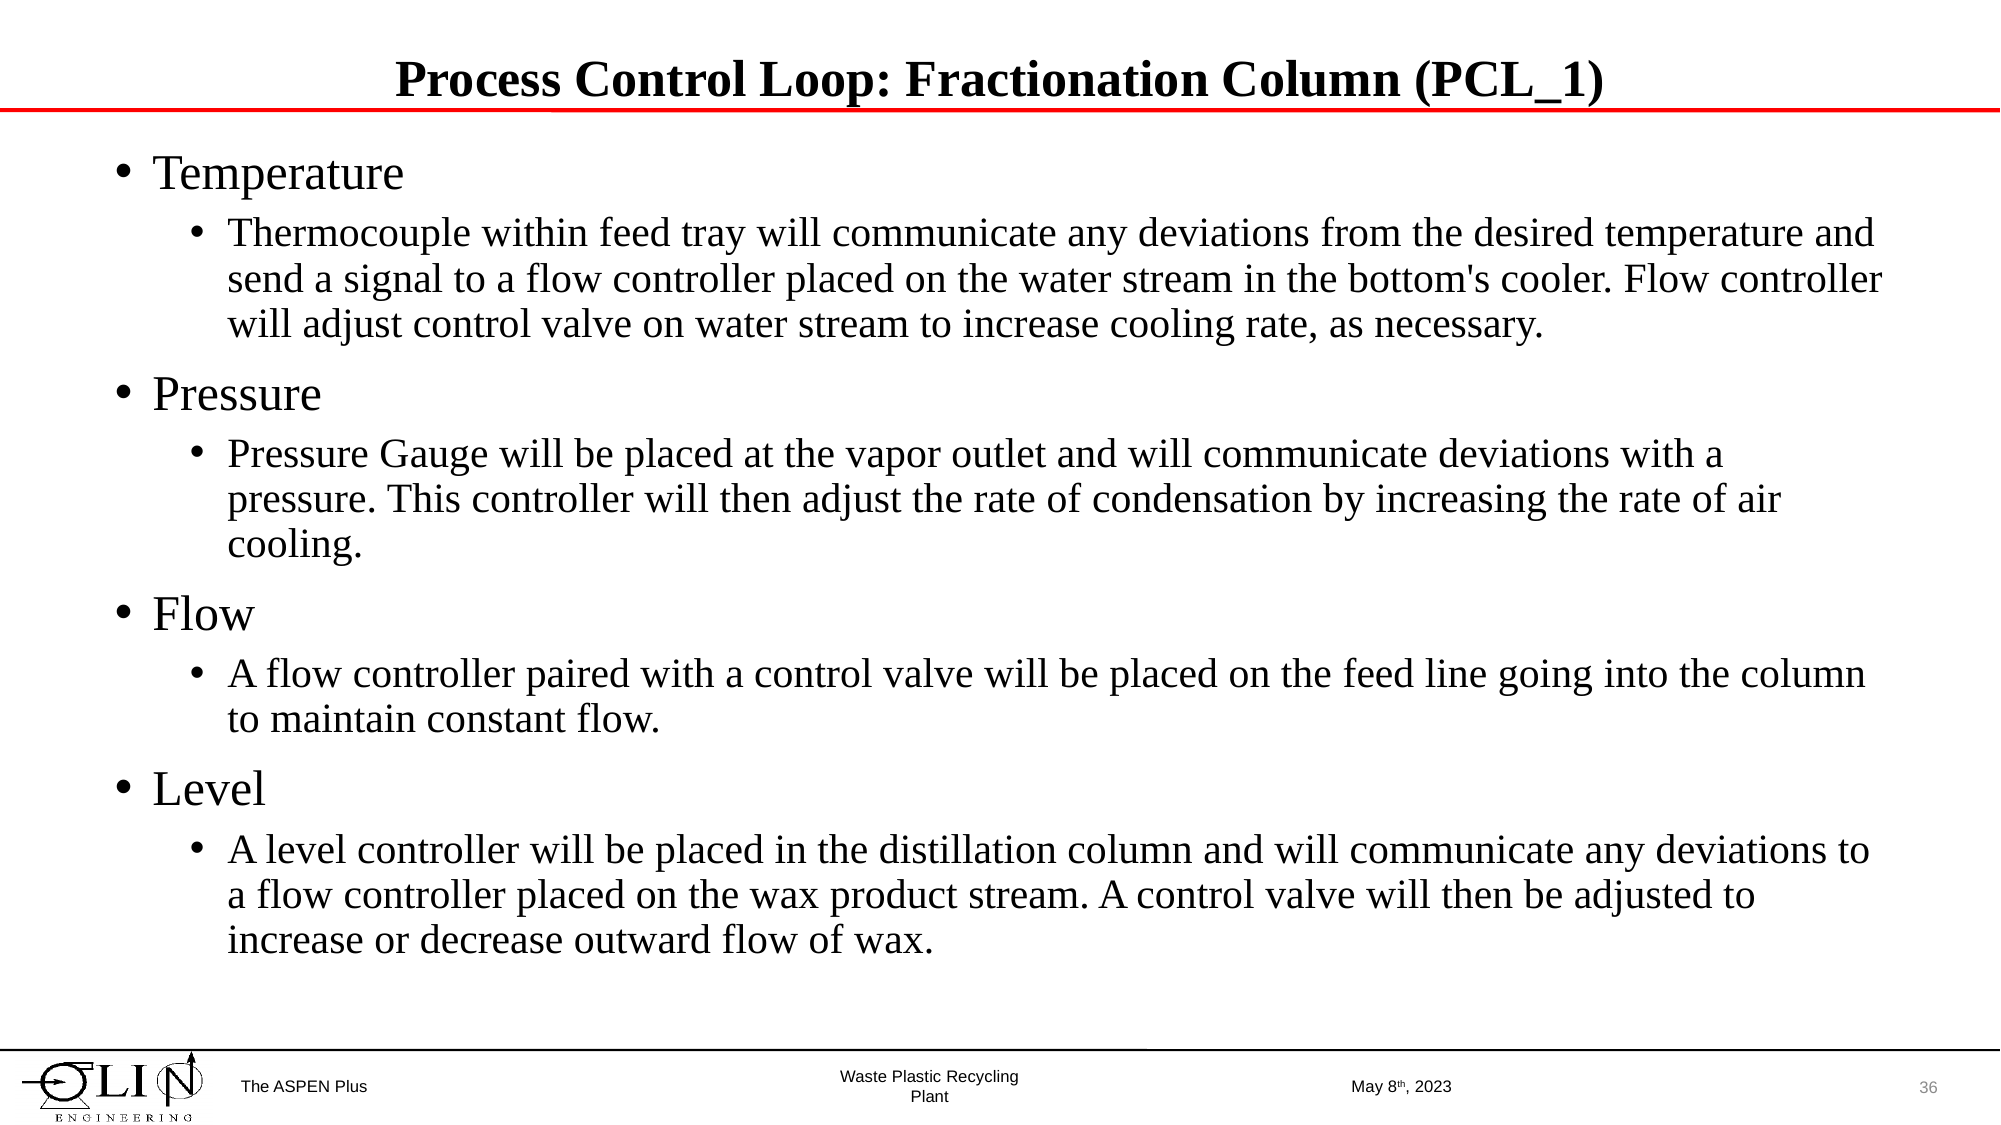

# Process Control Loop: Fractionation Column (PCL_1)
Temperature
Thermocouple within feed tray will communicate any deviations from the desired temperature and send a signal to a flow controller placed on the water stream in the bottom's cooler. Flow controller will adjust control valve on water stream to increase cooling rate, as necessary.
Pressure
Pressure Gauge will be placed at the vapor outlet and will communicate deviations with a pressure. This controller will then adjust the rate of condensation by increasing the rate of air cooling.
Flow
A flow controller paired with a control valve will be placed on the feed line going into the column to maintain constant flow.
Level
A level controller will be placed in the distillation column and will communicate any deviations to a flow controller placed on the wax product stream. A control valve will then be adjusted to increase or decrease outward flow of wax.

The ASPEN Plus
May 8th, 2023
36